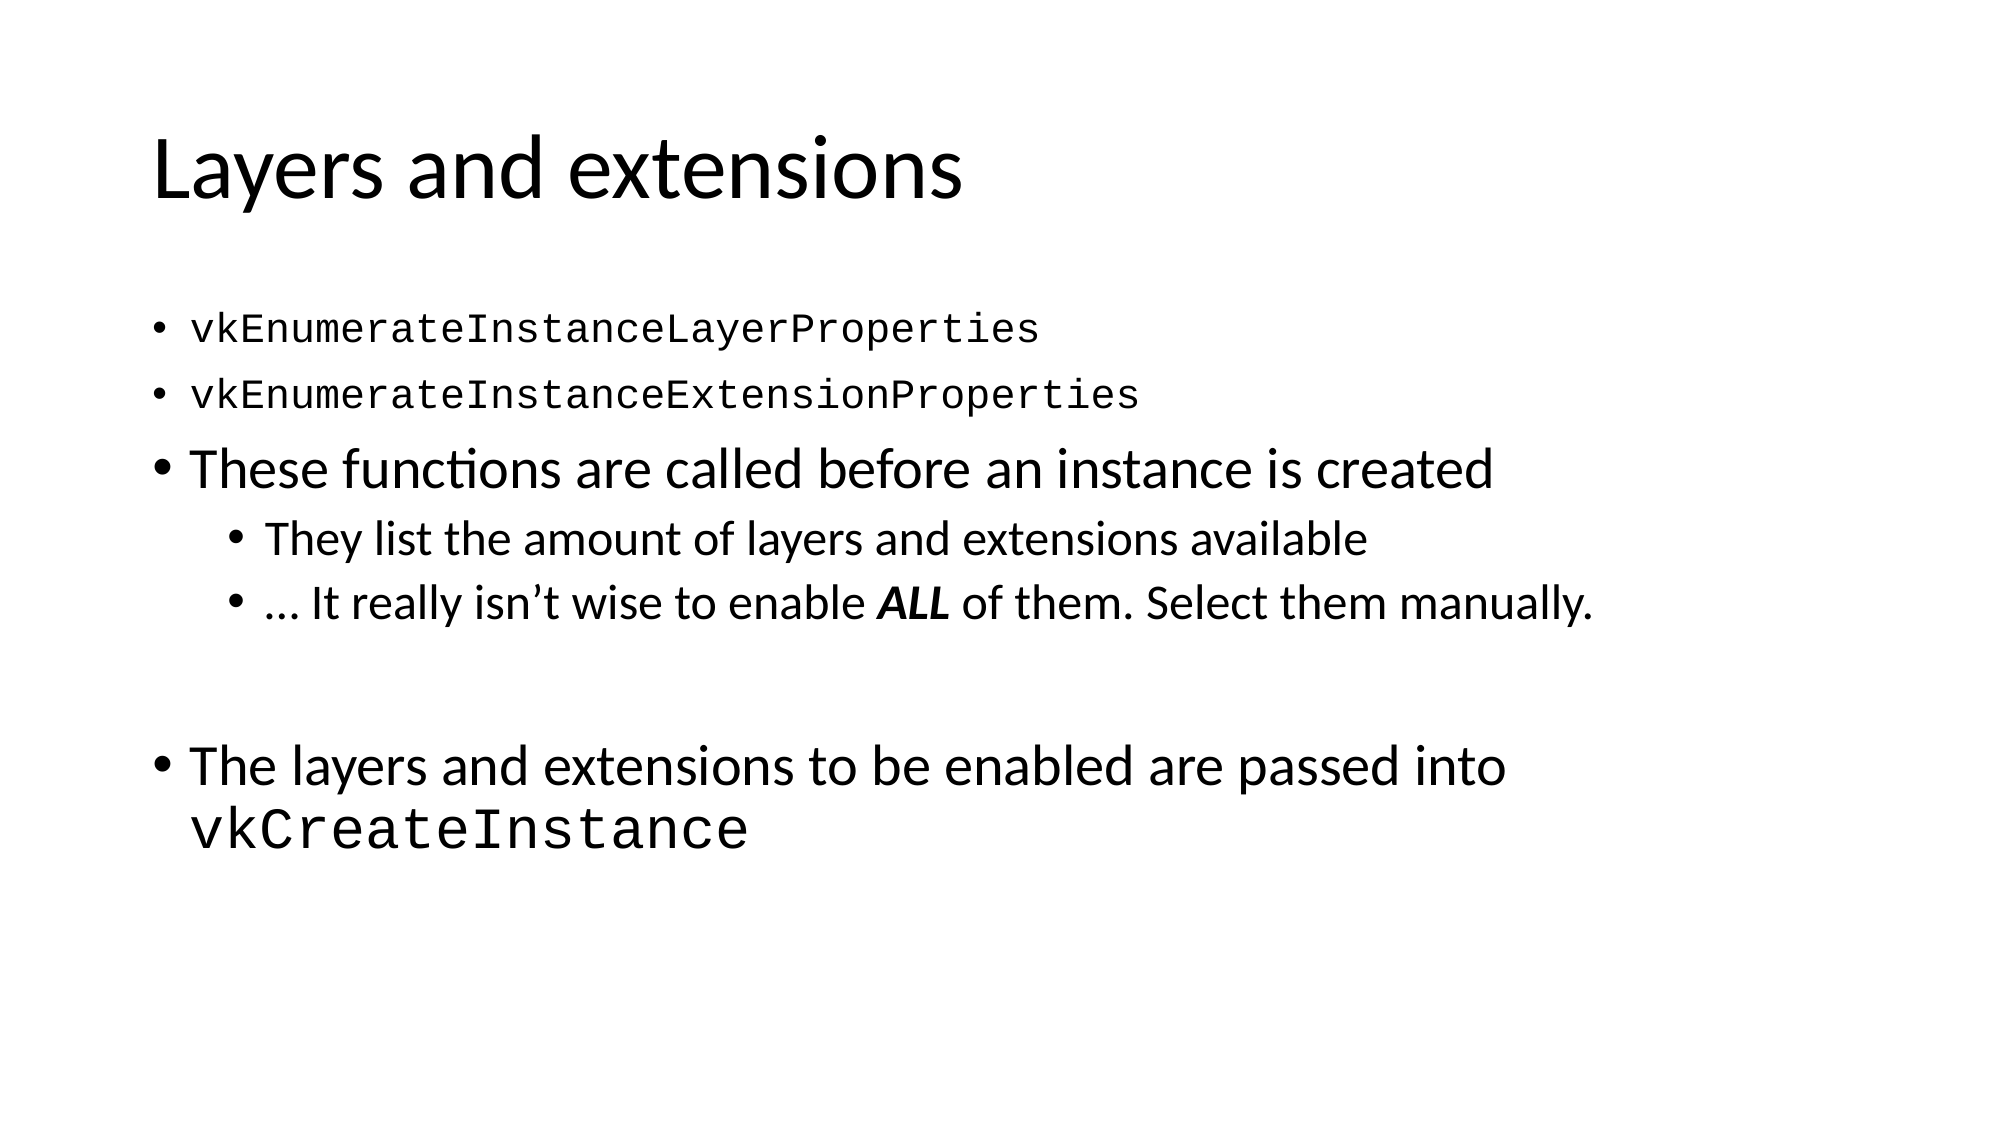

# Layers and extensions
vkEnumerateInstanceLayerProperties
vkEnumerateInstanceExtensionProperties
These functions are called before an instance is created
They list the amount of layers and extensions available
… It really isn’t wise to enable ALL of them. Select them manually.

The layers and extensions to be enabled are passed into vkCreateInstance